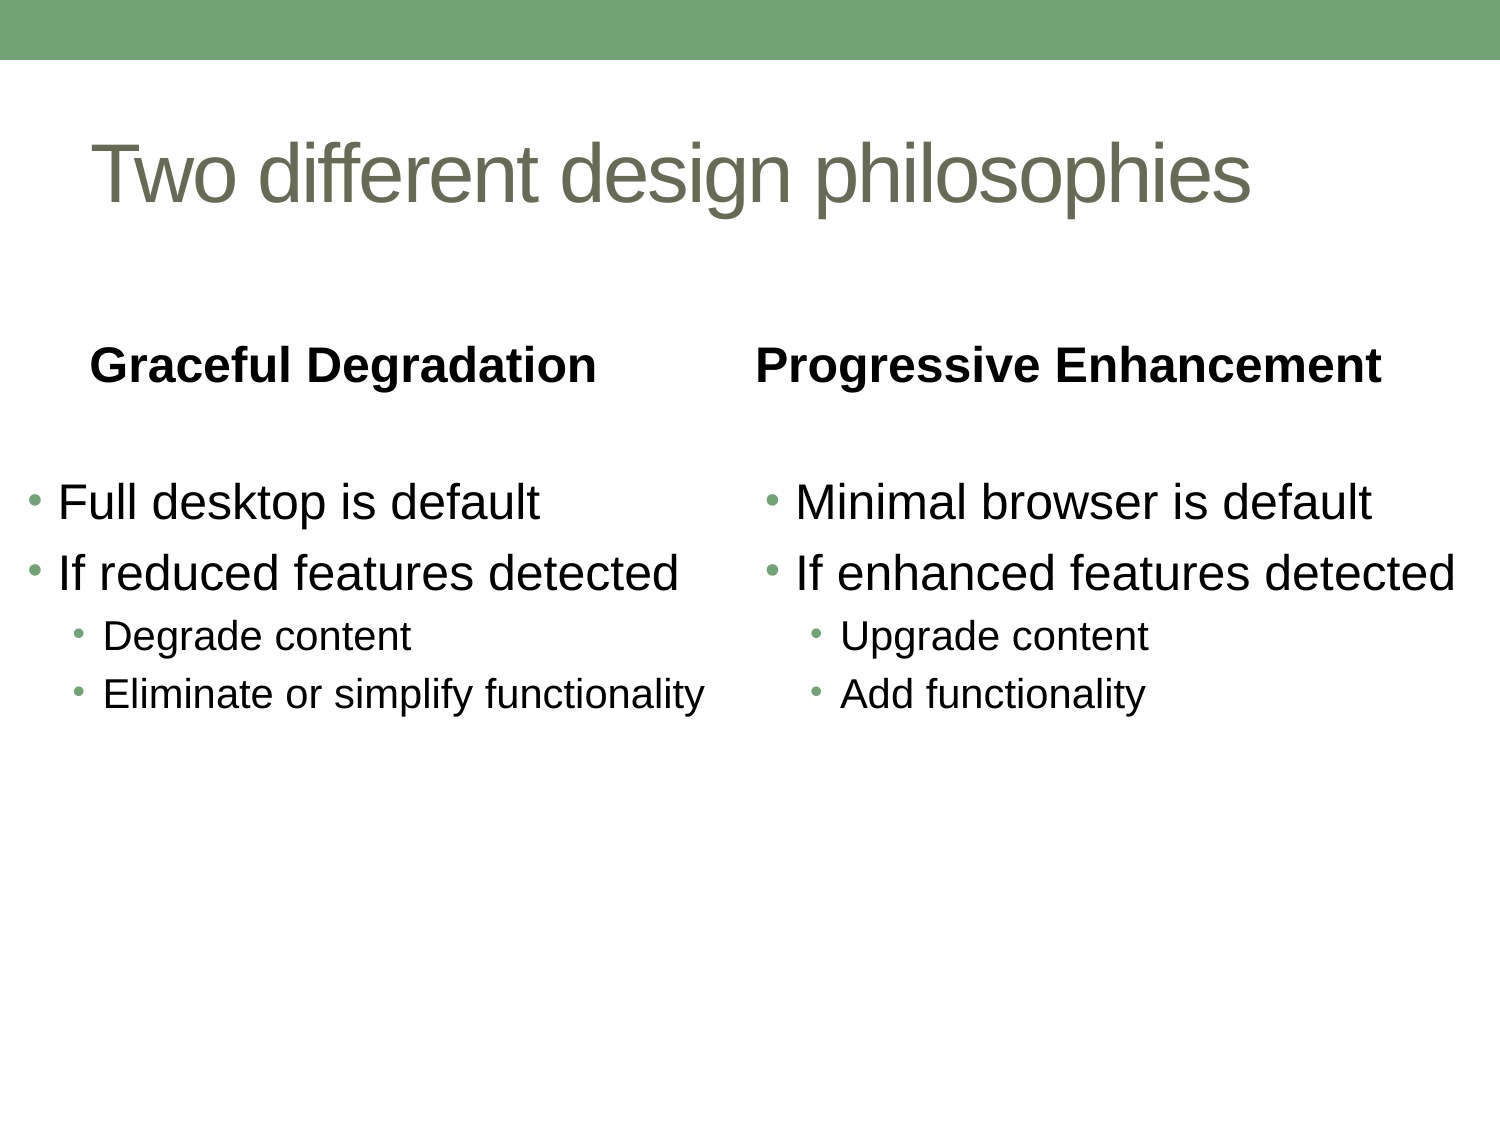

# Two different design philosophies
Graceful Degradation
Progressive Enhancement
Full desktop is default
If reduced features detected
Degrade content
Eliminate or simplify functionality
Minimal browser is default
If enhanced features detected
Upgrade content
Add functionality